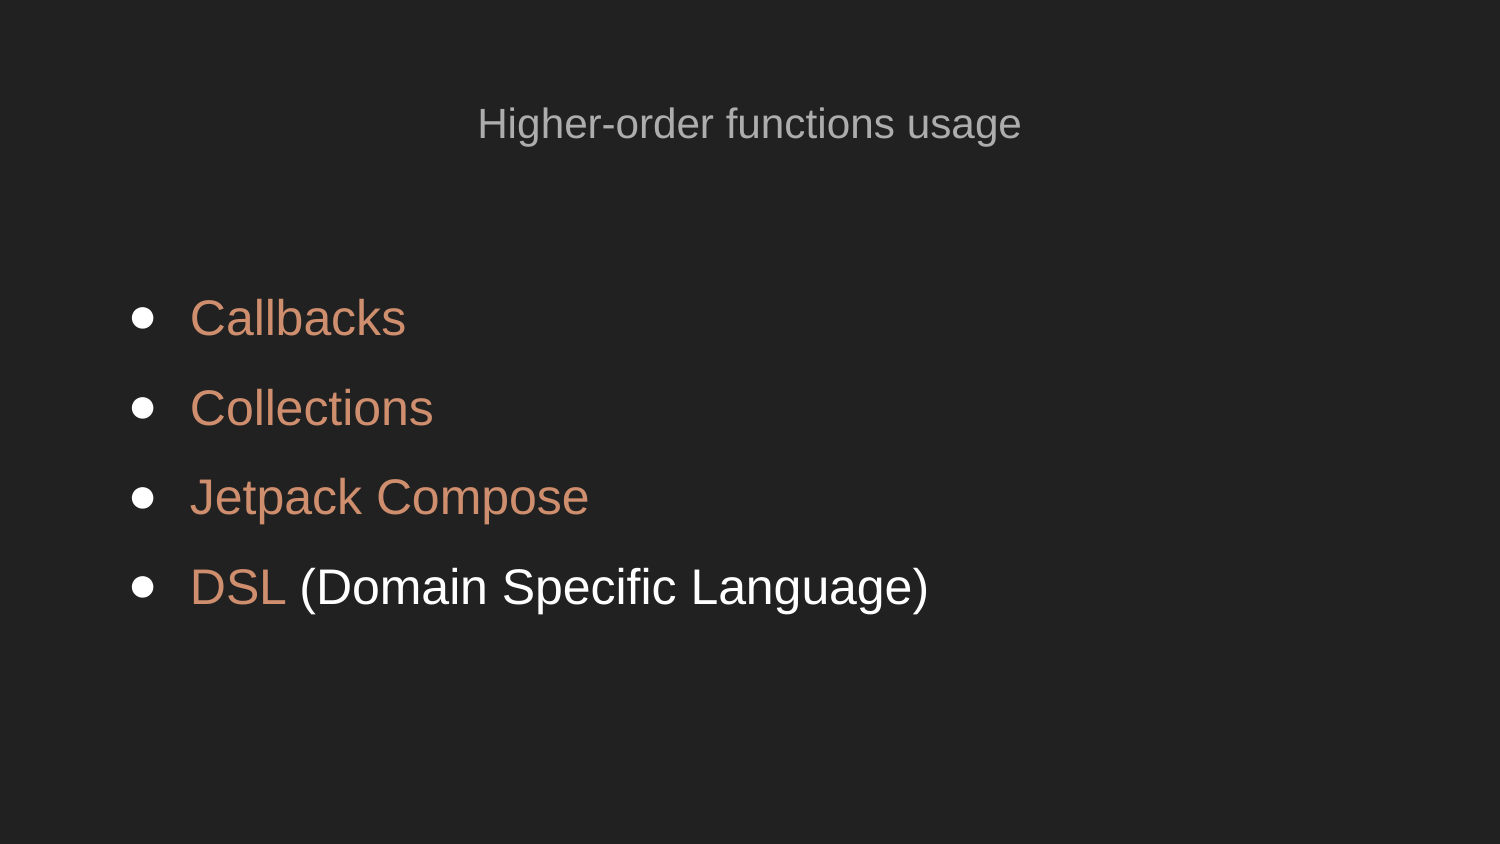

Higher-order functions usage
Callbacks
Collections
Jetpack Compose
DSL (Domain Specific Language)